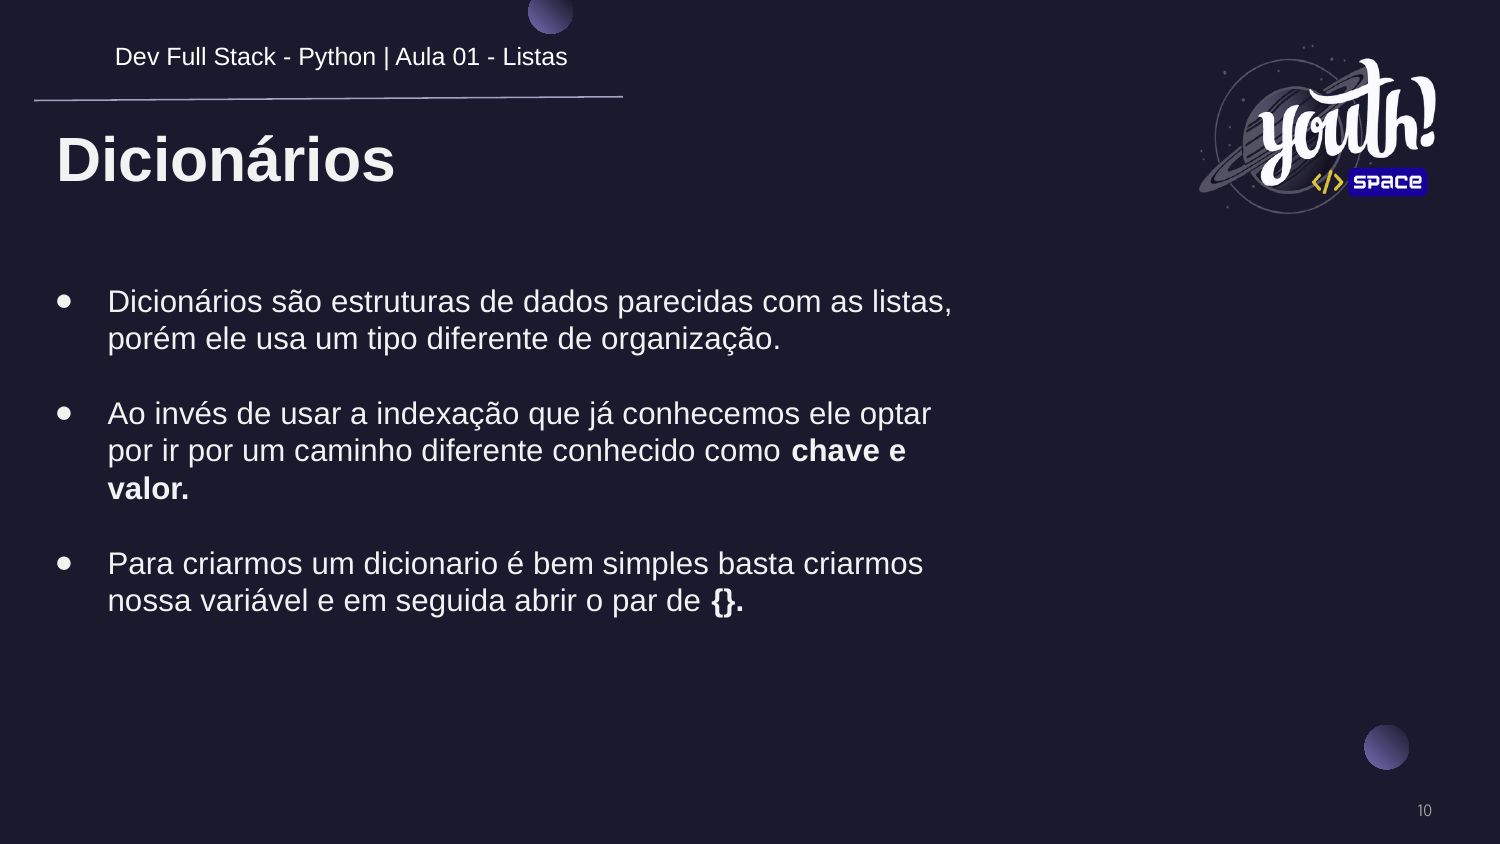

Dev Full Stack - Python | Aula 01 - Listas
# Dicionários
Dicionários são estruturas de dados parecidas com as listas, porém ele usa um tipo diferente de organização.

Ao invés de usar a indexação que já conhecemos ele optar por ir por um caminho diferente conhecido como chave e valor.

Para criarmos um dicionario é bem simples basta criarmos nossa variável e em seguida abrir o par de {}.
10